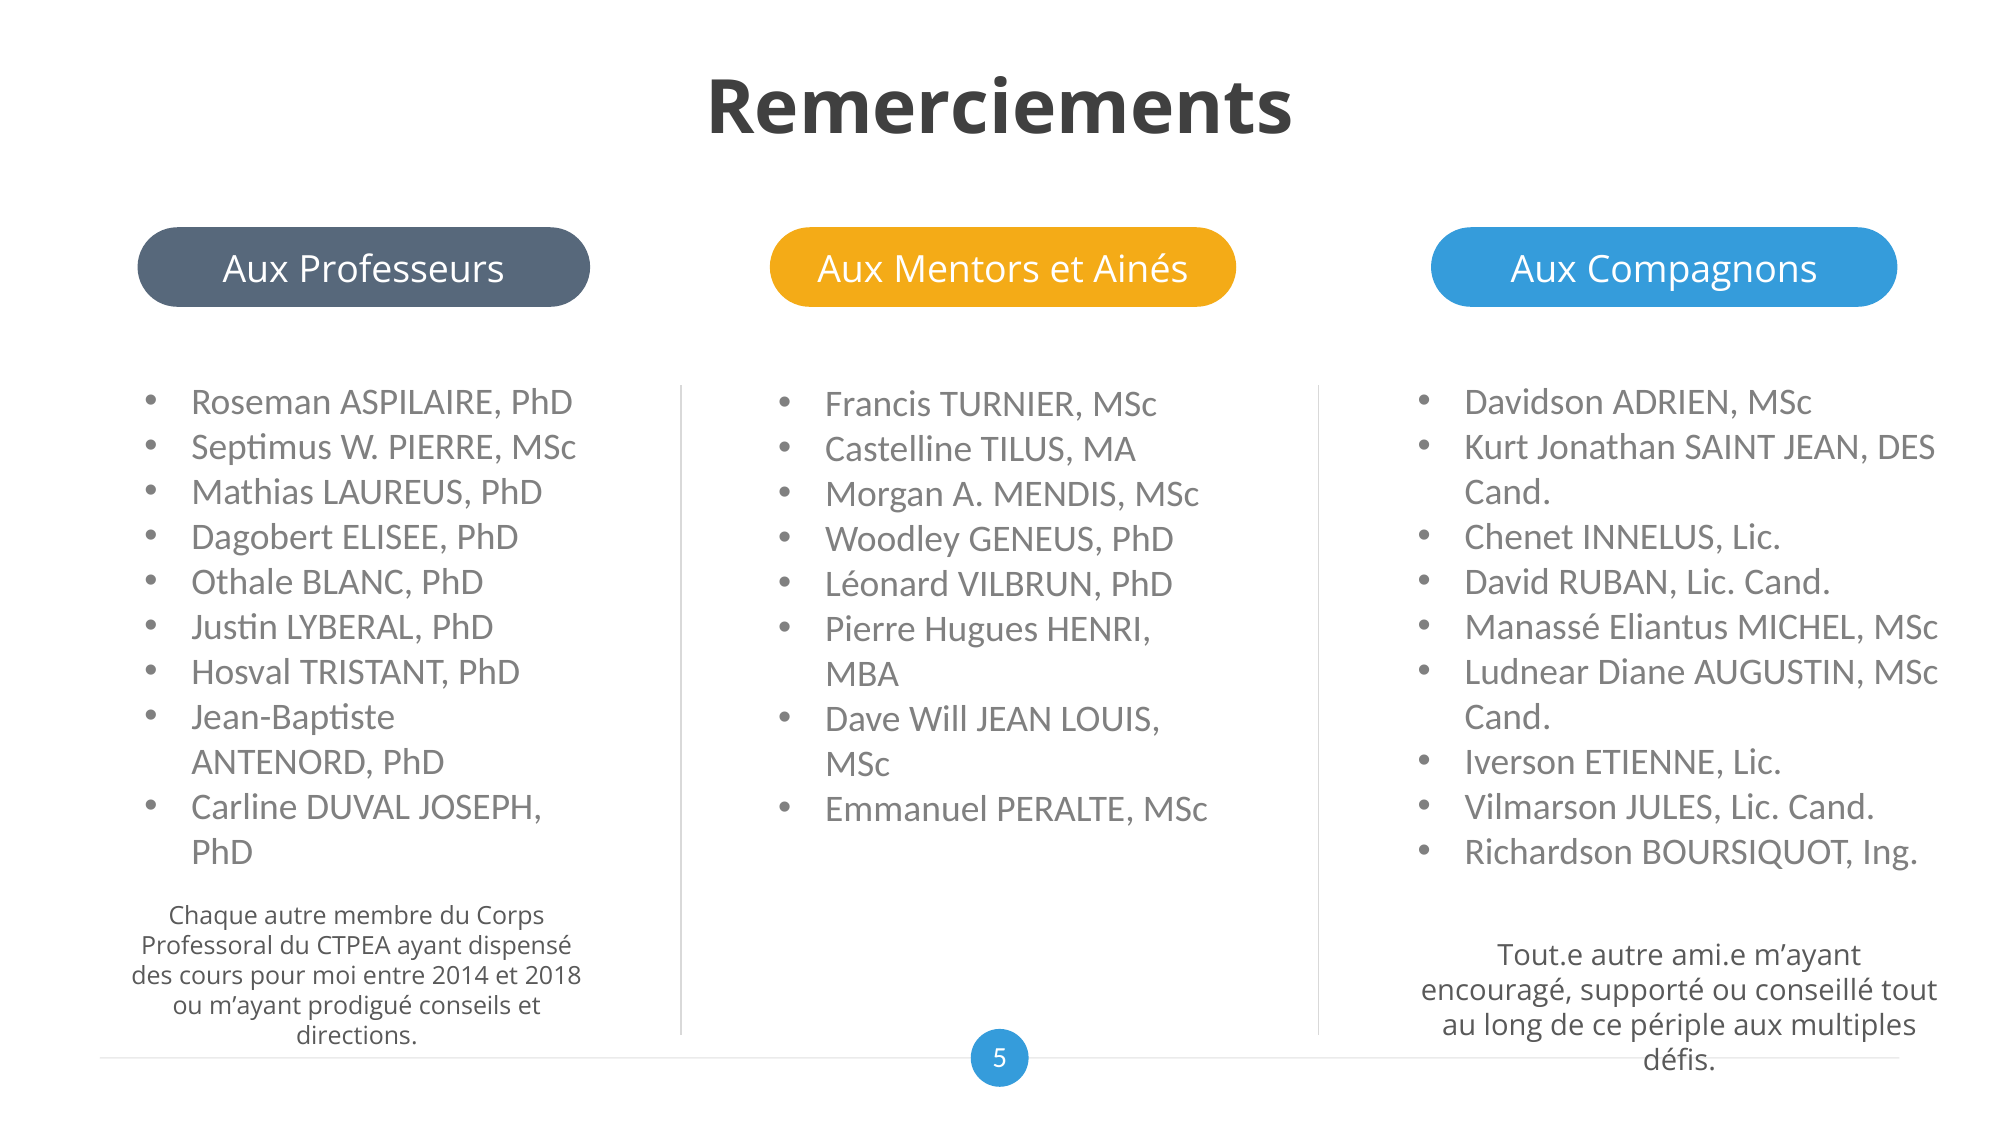

# Remerciements
Aux Professeurs
Aux Mentors et Ainés
Aux Compagnons
Roseman ASPILAIRE, PhD
Septimus W. PIERRE, MSc
Mathias LAUREUS, PhD
Dagobert ELISEE, PhD
Othale BLANC, PhD
Justin LYBERAL, PhD
Hosval TRISTANT, PhD
Jean-Baptiste ANTENORD, PhD
Carline DUVAL JOSEPH, PhD
Davidson ADRIEN, MSc
Kurt Jonathan SAINT JEAN, DES Cand.
Chenet INNELUS, Lic.
David RUBAN, Lic. Cand.
Manassé Eliantus MICHEL, MSc
Ludnear Diane AUGUSTIN, MSc Cand.
Iverson ETIENNE, Lic.
Vilmarson JULES, Lic. Cand.
Richardson BOURSIQUOT, Ing.
Francis TURNIER, MSc
Castelline TILUS, MA
Morgan A. MENDIS, MSc
Woodley GENEUS, PhD
Léonard VILBRUN, PhD
Pierre Hugues HENRI, MBA
Dave Will JEAN LOUIS, MSc
Emmanuel PERALTE, MSc
Chaque autre membre du Corps Professoral du CTPEA ayant dispensé des cours pour moi entre 2014 et 2018 ou m’ayant prodigué conseils et directions.
Tout.e autre ami.e m’ayant encouragé, supporté ou conseillé tout au long de ce périple aux multiples défis.
5